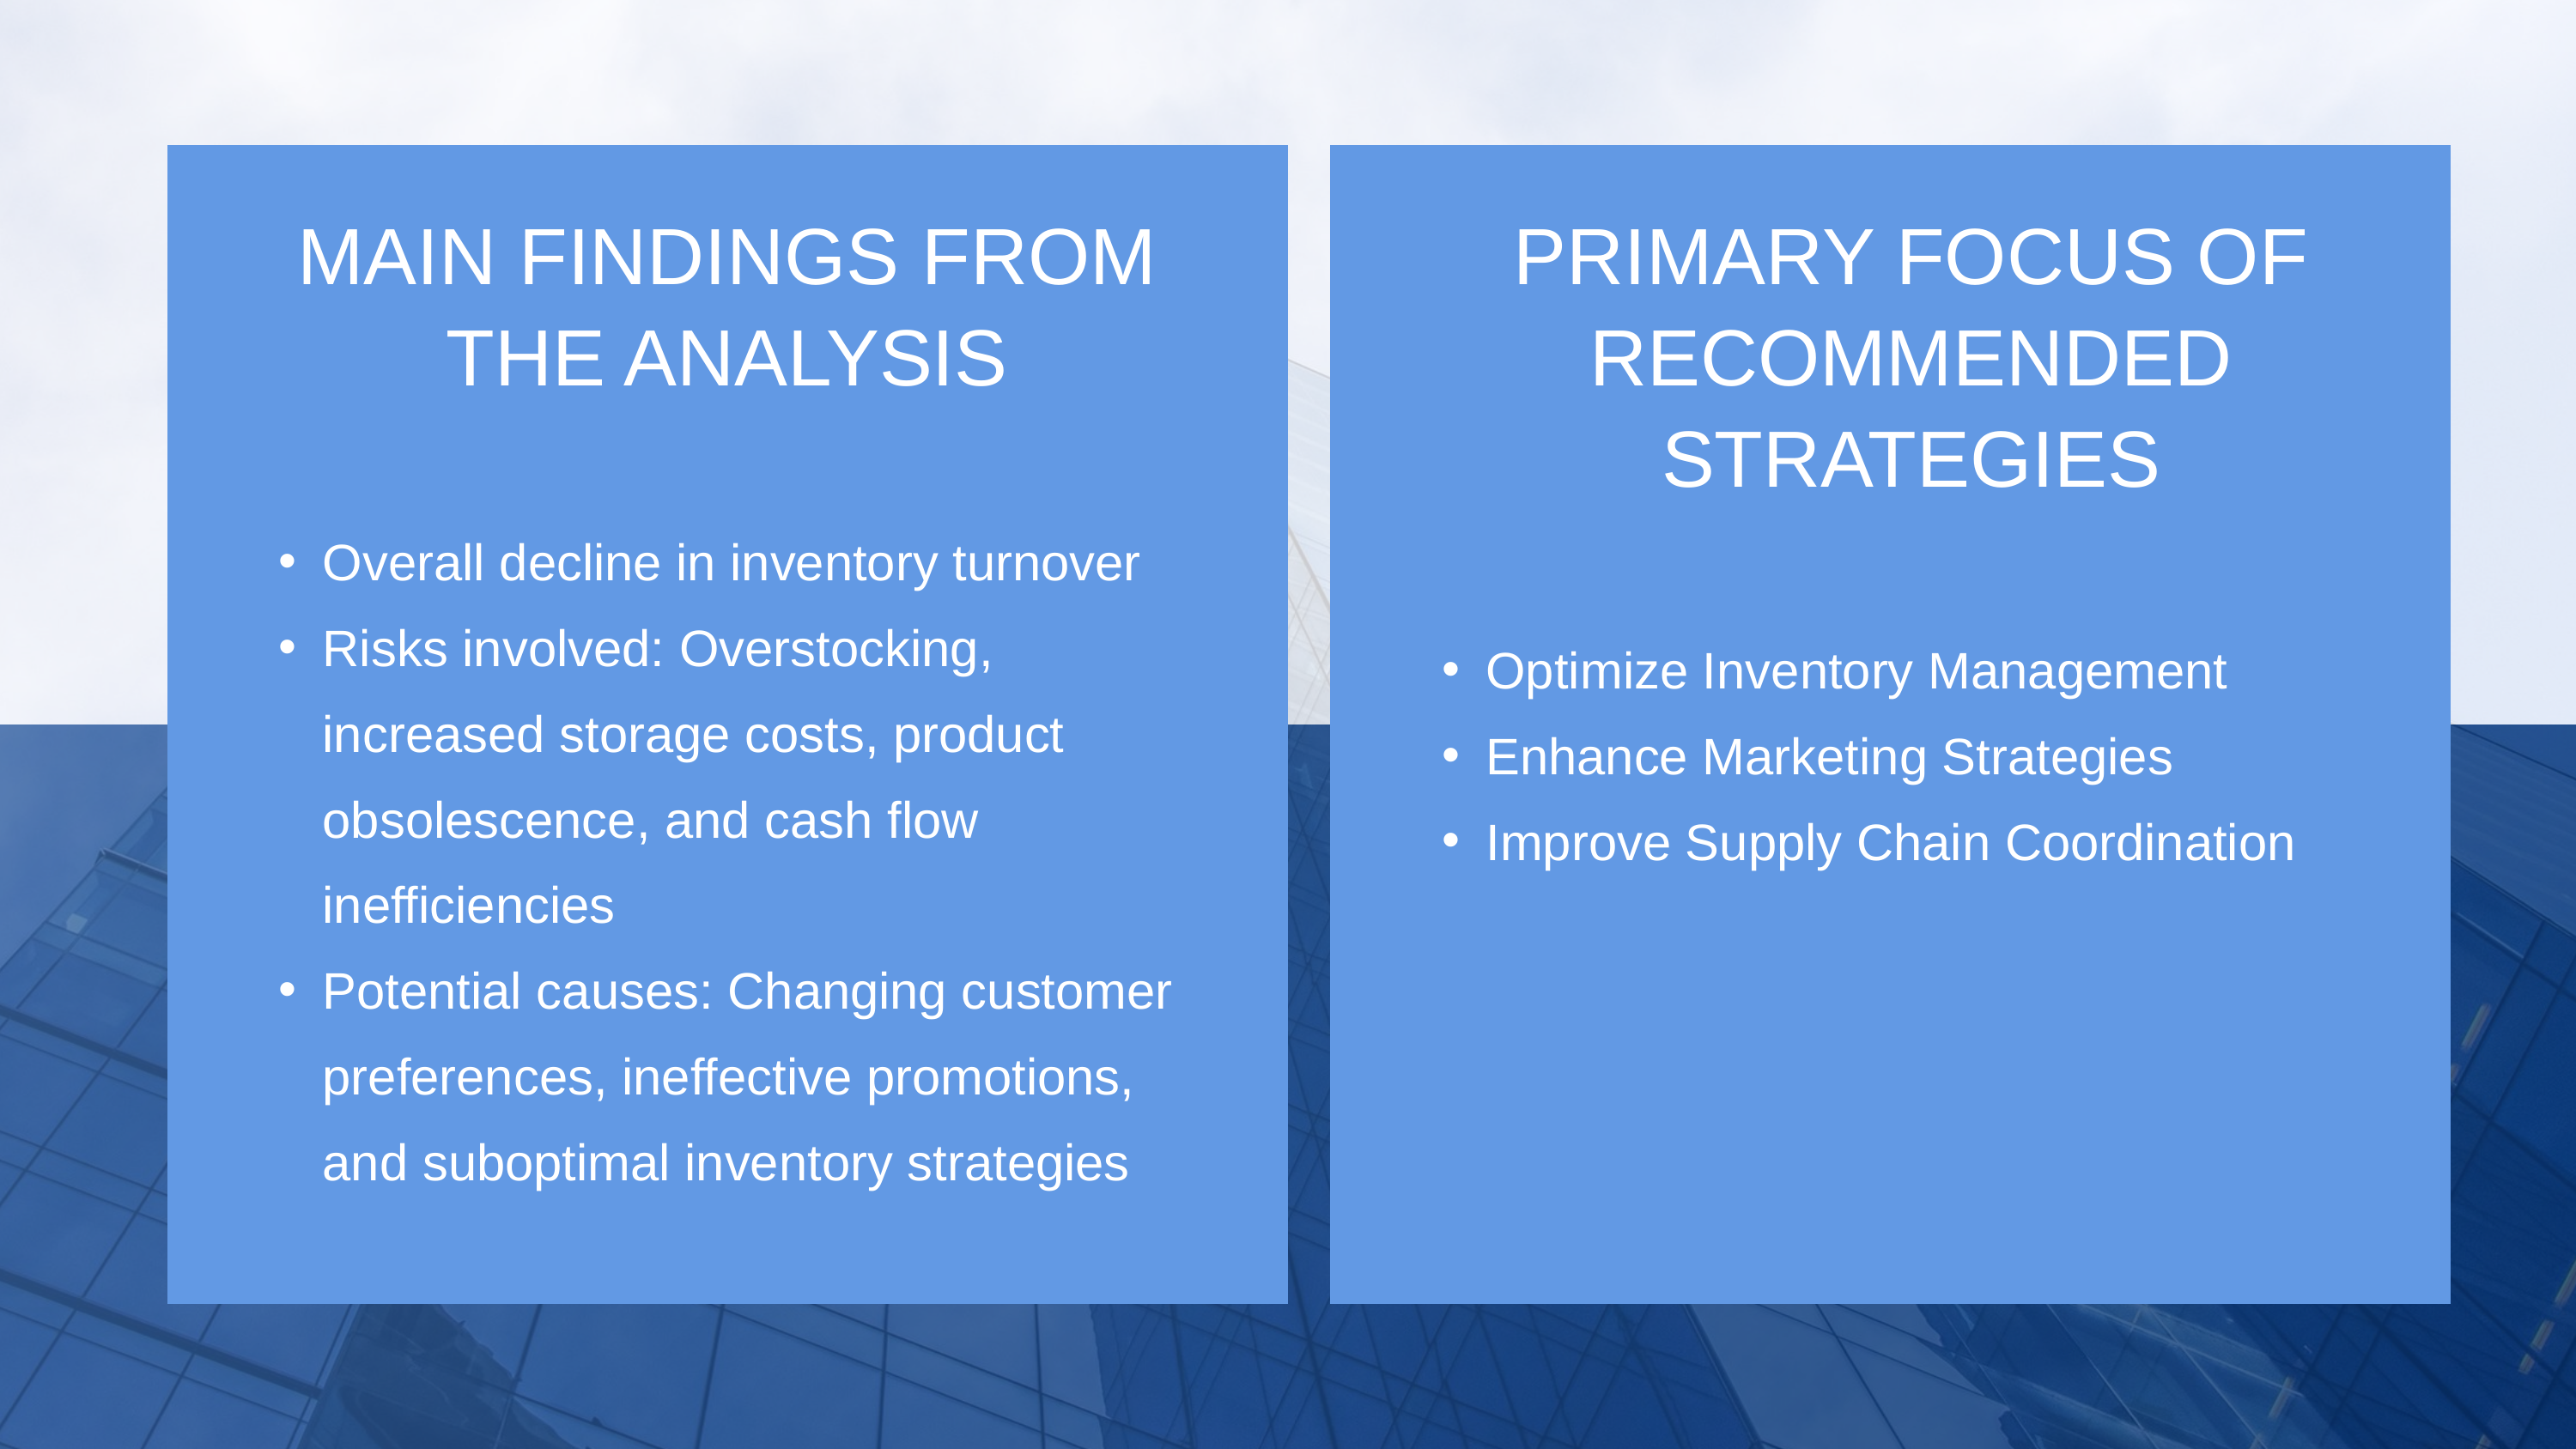

MAIN FINDINGS FROM THE ANALYSIS
PRIMARY FOCUS OF RECOMMENDED STRATEGIES
VISION
Overall decline in inventory turnover
Risks involved: Overstocking, increased storage costs, product obsolescence, and cash flow inefficiencies
Potential causes: Changing customer preferences, ineffective promotions, and suboptimal inventory strategies

Optimize Inventory Management
Enhance Marketing Strategies
Improve Supply Chain Coordination